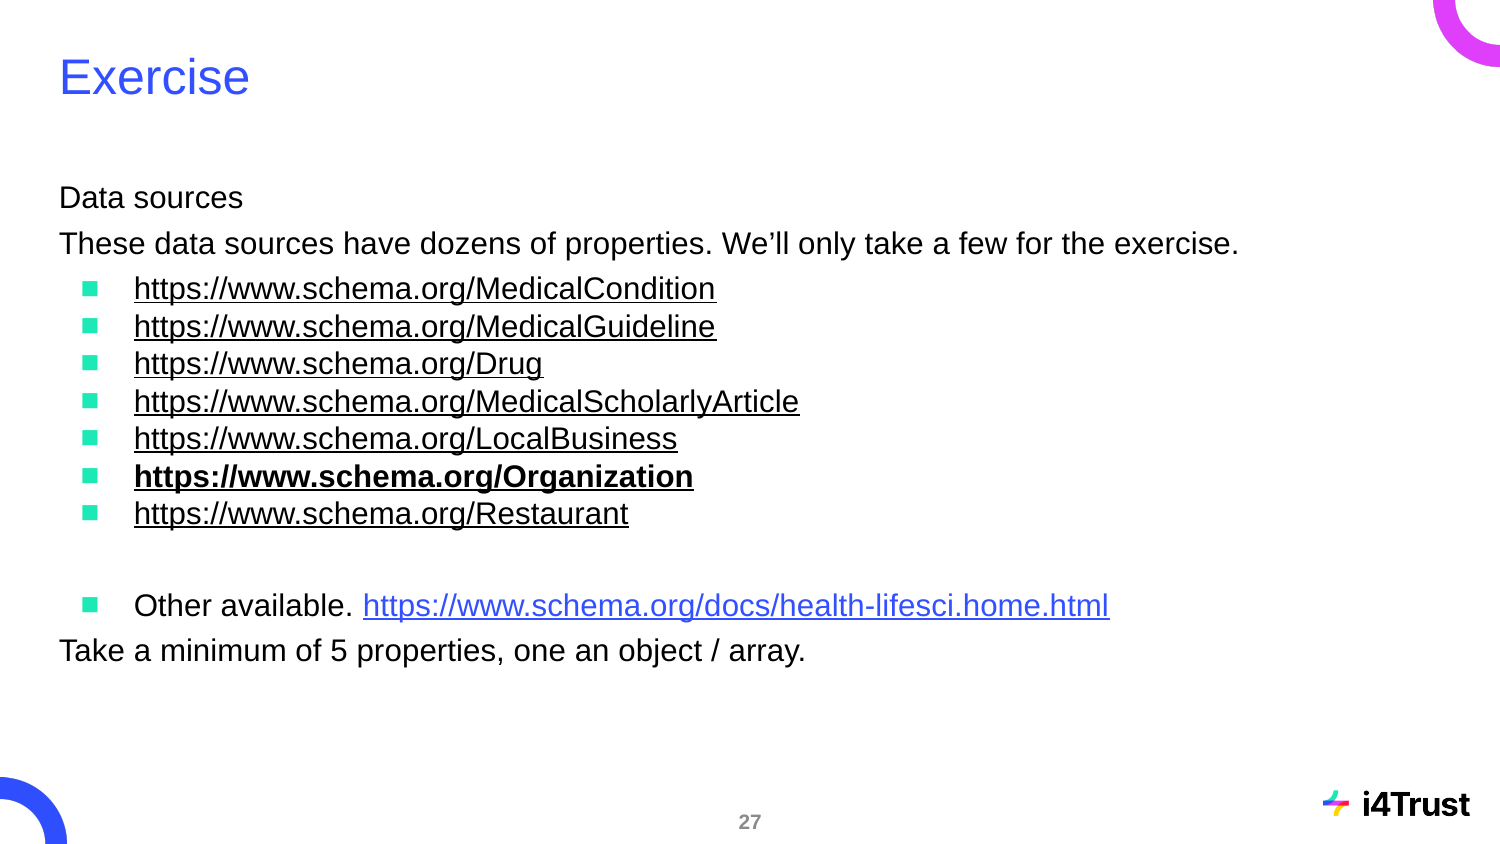

# Exercise
Data sources
These data sources have dozens of properties. We’ll only take a few for the exercise.
https://www.schema.org/MedicalCondition
https://www.schema.org/MedicalGuideline
https://www.schema.org/Drug
https://www.schema.org/MedicalScholarlyArticle
https://www.schema.org/LocalBusiness
https://www.schema.org/Organization
https://www.schema.org/Restaurant

Other available. https://www.schema.org/docs/health-lifesci.home.html
Take a minimum of 5 properties, one an object / array.

27